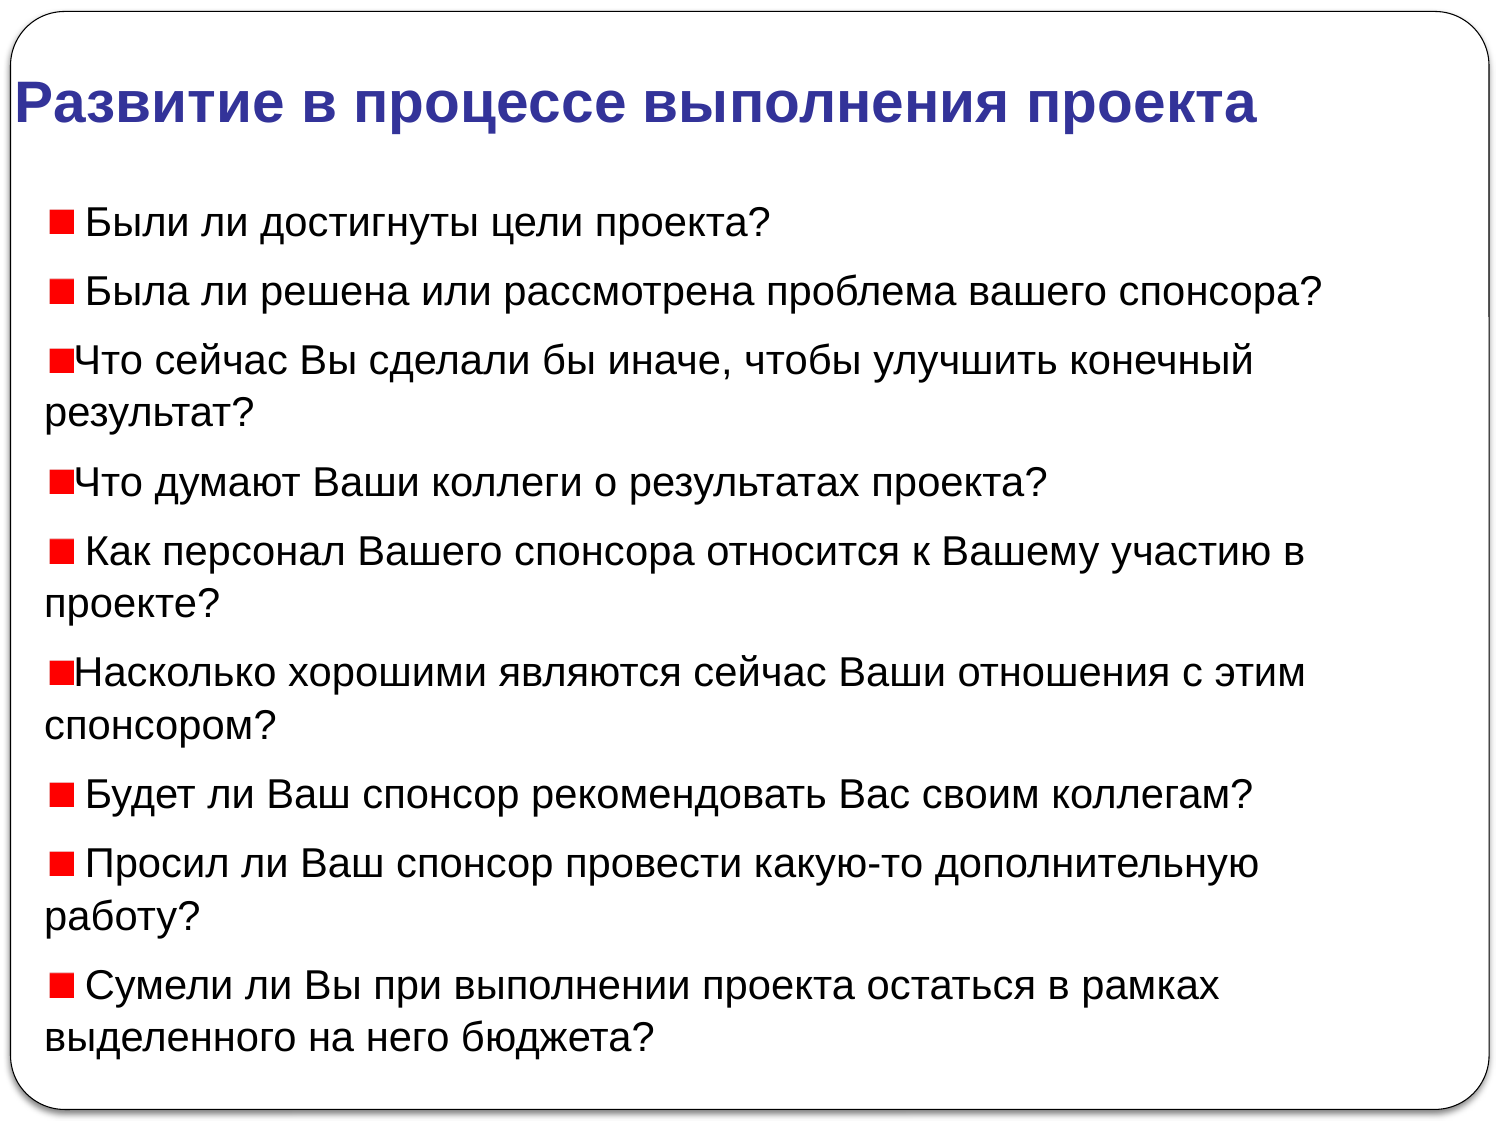

Развитие в процессе выполнения проекта
 Были ли достигнуты цели проекта?
 Была ли решена или рассмотрена проблема вашего спонсора?
Что сейчас Вы сделали бы иначе, чтобы улучшить конечный результат?
Что думают Ваши коллеги о результатах проекта?
 Как персонал Вашего спонсора относится к Вашему участию в проекте?
Насколько хорошими являются сейчас Ваши отношения с этим спонсором?
 Будет ли Ваш спонсор рекомендовать Вас своим коллегам?
 Просил ли Ваш спонсор провести какую-то дополнительную работу?
 Сумели ли Вы при выполнении проекта остаться в рамках выделенного на него бюджета?